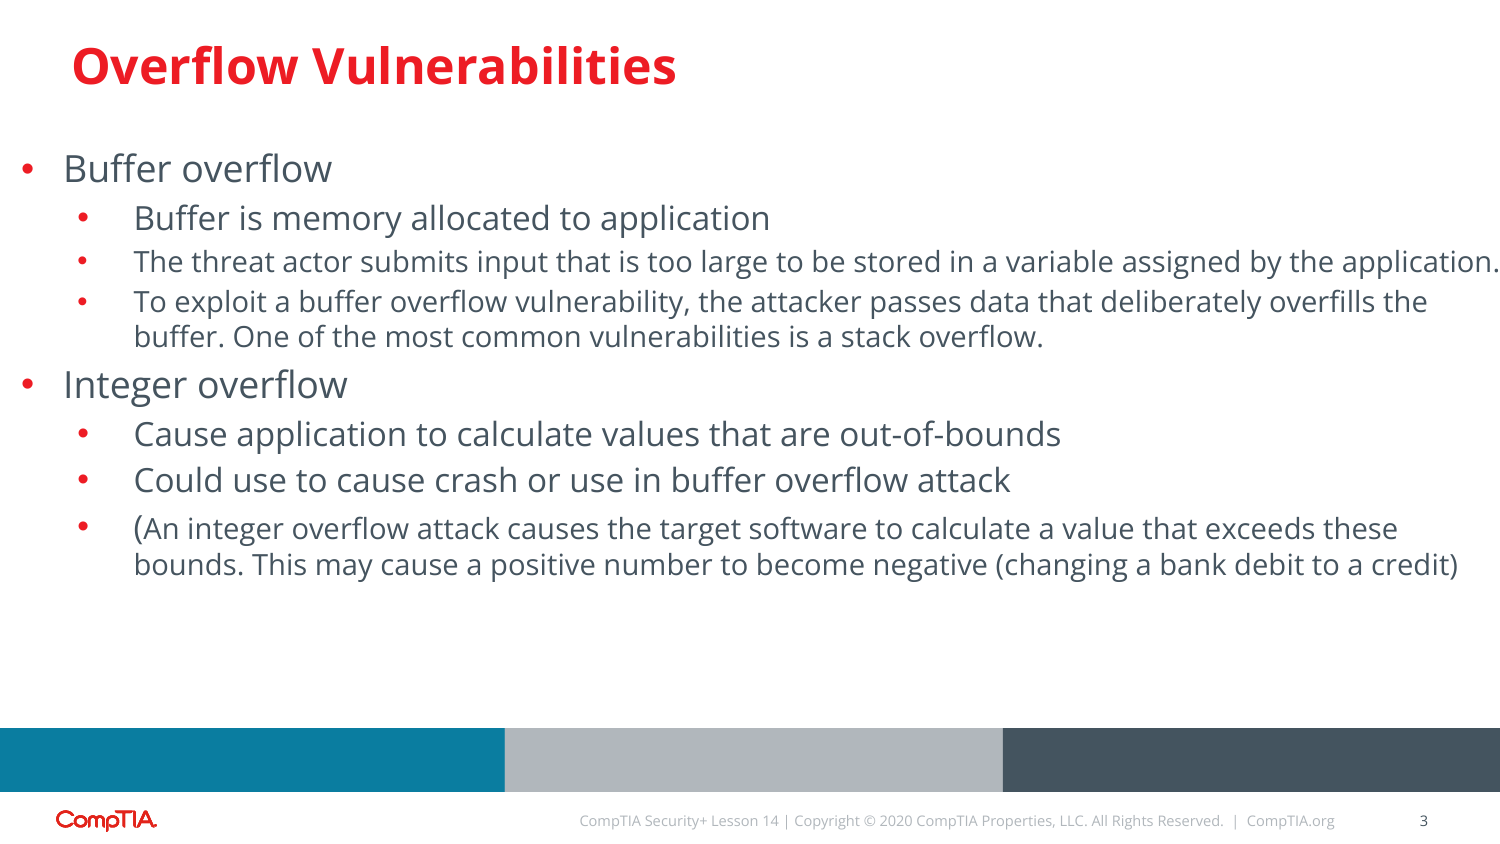

# Overflow Vulnerabilities
Buffer overflow
Buffer is memory allocated to application
The threat actor submits input that is too large to be stored in a variable assigned by the application.
To exploit a buffer overflow vulnerability, the attacker passes data that deliberately overfills the buffer. One of the most common vulnerabilities is a stack overflow.
Integer overflow
Cause application to calculate values that are out-of-bounds
Could use to cause crash or use in buffer overflow attack
(An integer overflow attack causes the target software to calculate a value that exceeds these bounds. This may cause a positive number to become negative (changing a bank debit to a credit)

CompTIA Security+ Lesson 14 | Copyright © 2020 CompTIA Properties, LLC. All Rights Reserved.  |  CompTIA.org
3